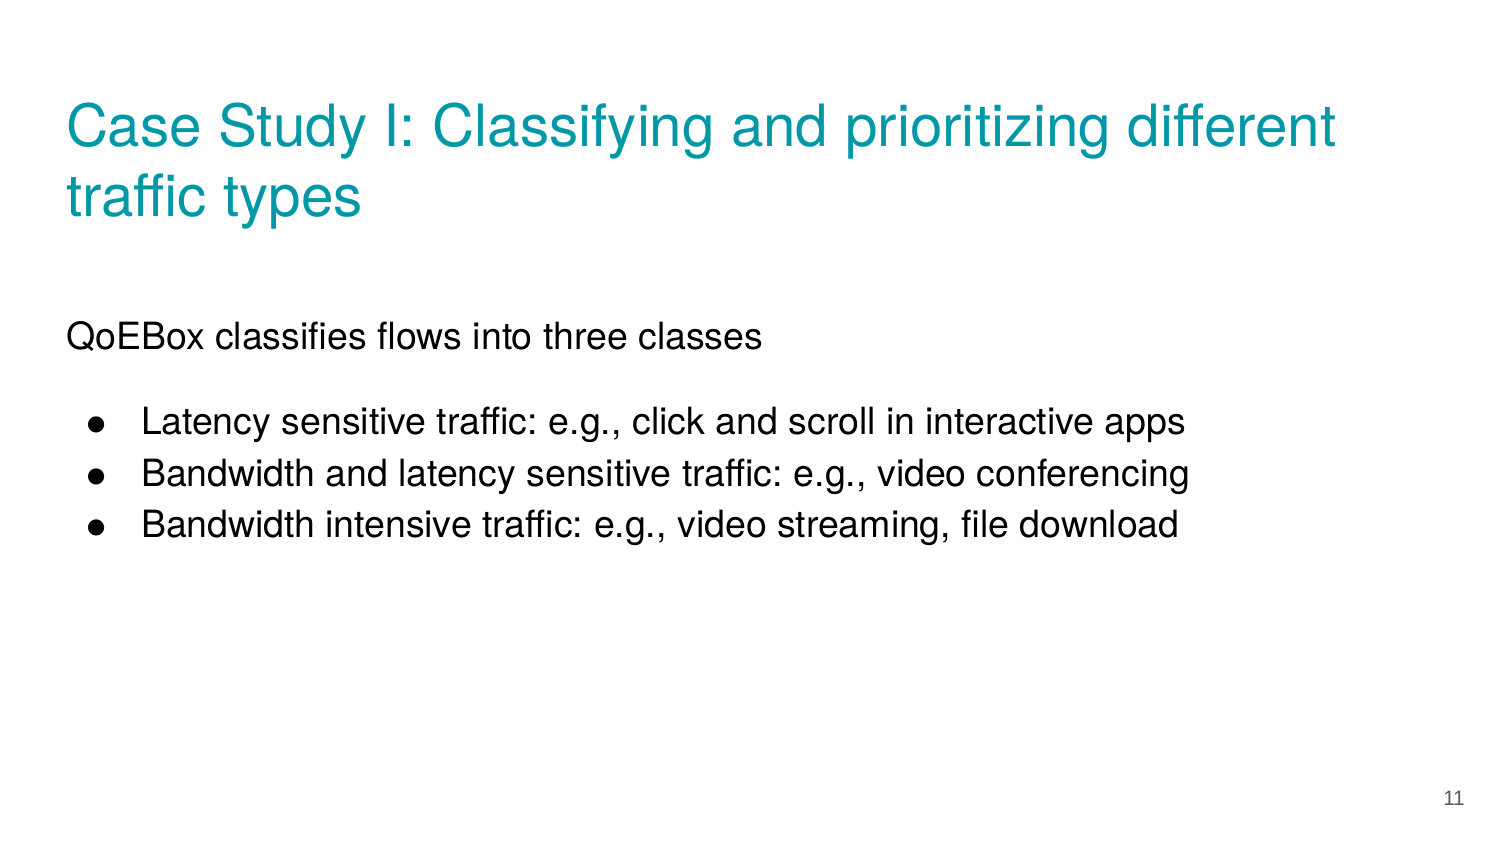

# Case Study I: Classifying and prioritizing different traffic types
QoEBox classifies flows into three classes
Latency sensitive traffic: e.g., click and scroll in interactive apps
Bandwidth and latency sensitive traffic: e.g., video conferencing
Bandwidth intensive traffic: e.g., video streaming, file download
11